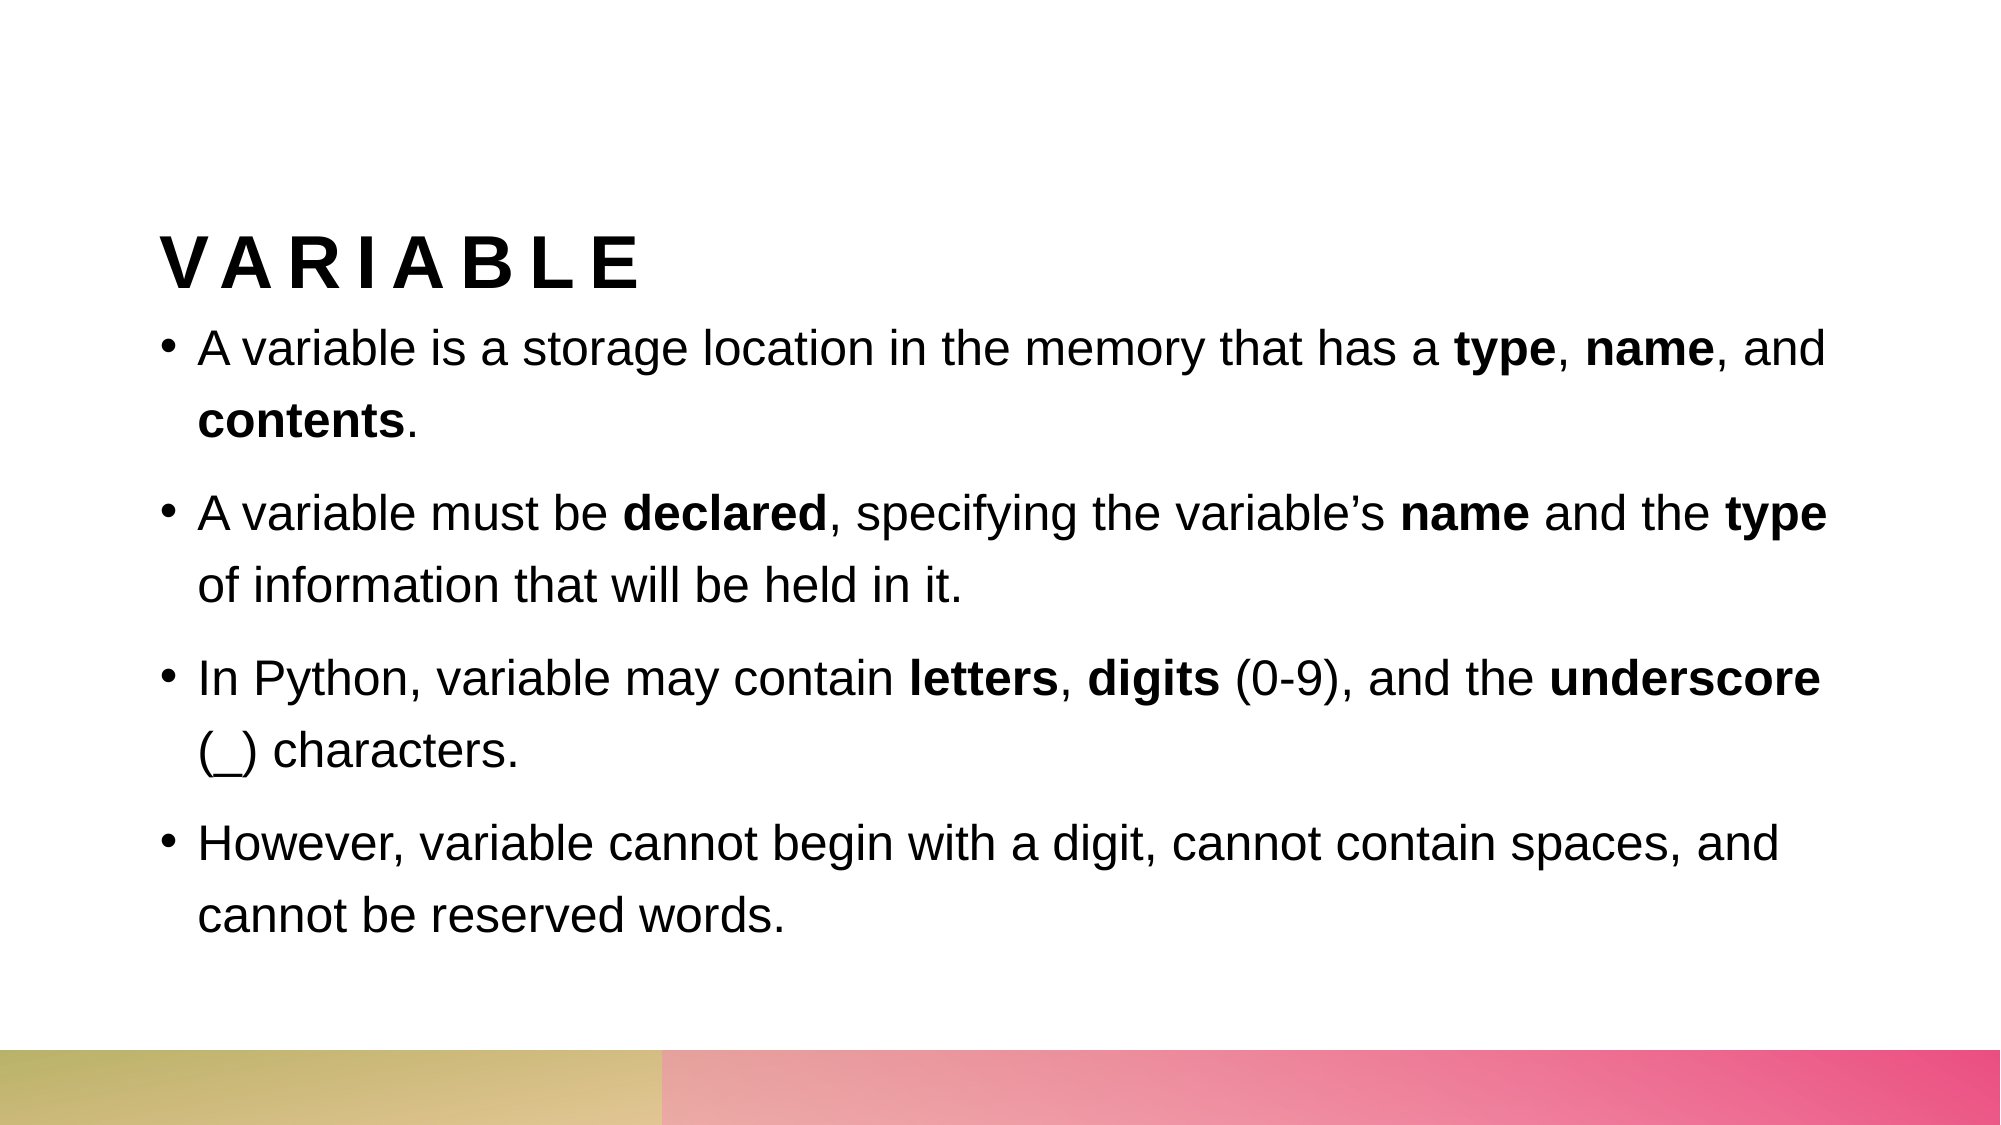

VARIABLE
A variable is a storage location in the memory that has a type, name, and contents.
A variable must be declared, specifying the variable’s name and the type of information that will be held in it.
In Python, variable may contain letters, digits (0-9), and the underscore (_) characters.
However, variable cannot begin with a digit, cannot contain spaces, and cannot be reserved words.